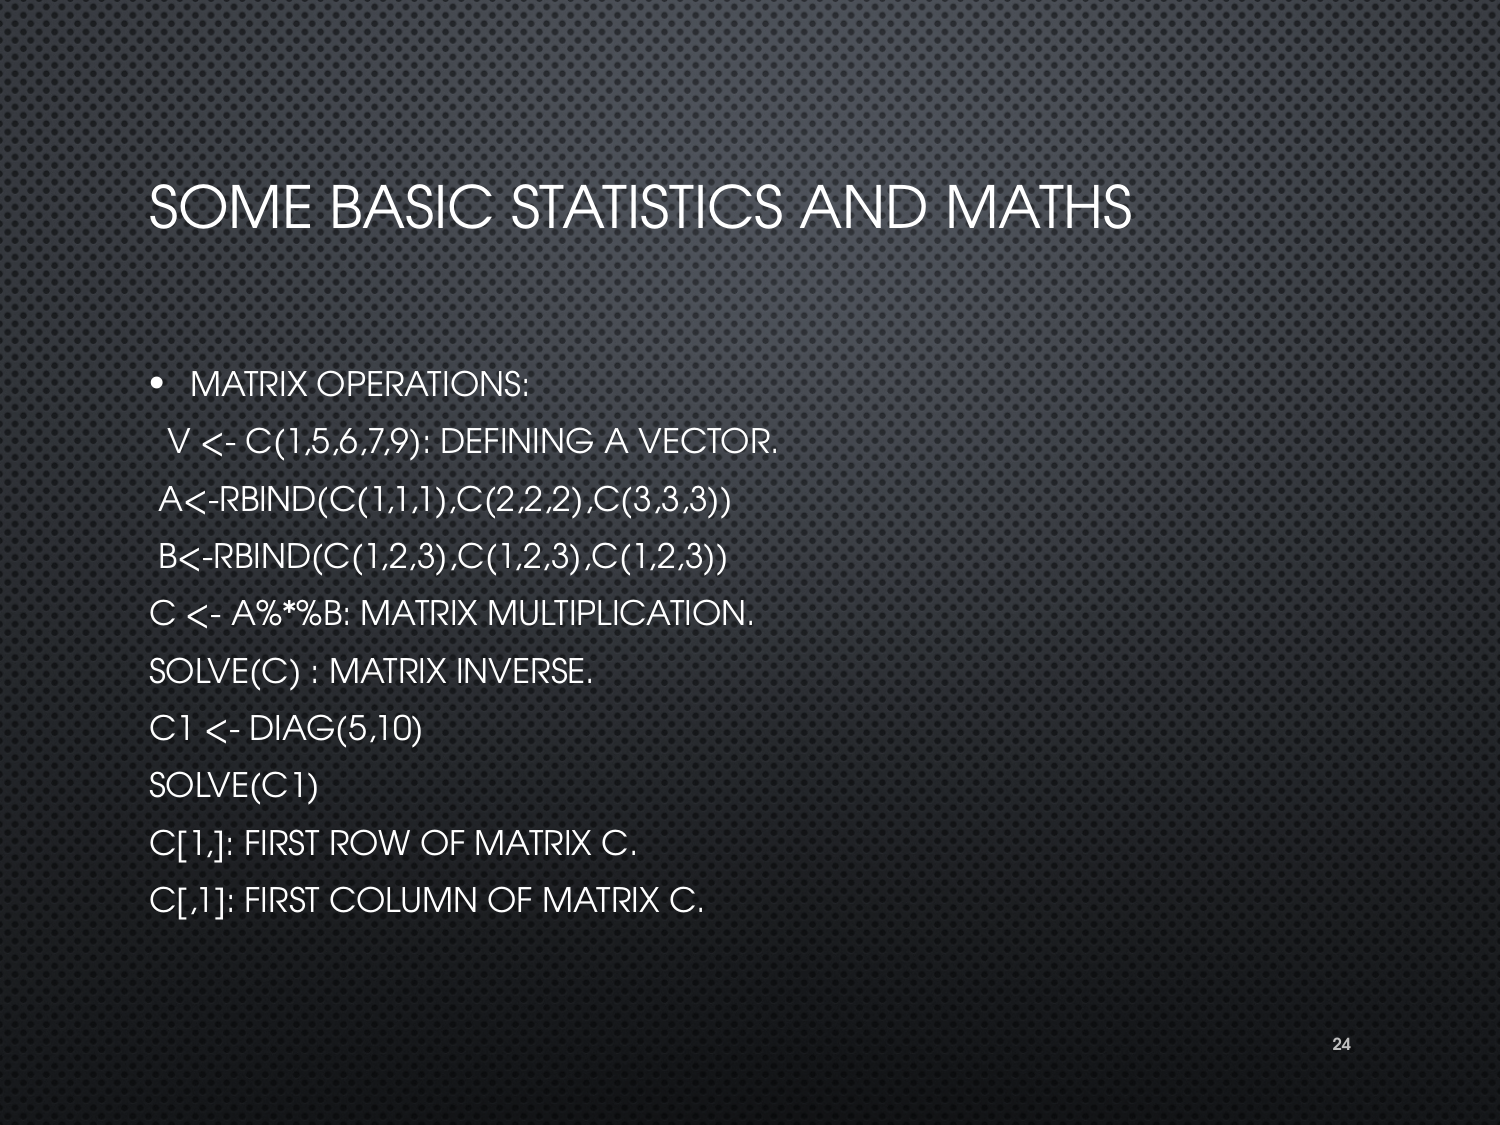

# Some basic statistics and maths
Matrix operations:
  V <- c(1,5,6,7,9): defining a vector.
 a<-rbind(c(1,1,1),c(2,2,2),c(3,3,3))
 b<-rbind(c(1,2,3),c(1,2,3),c(1,2,3))
C <- a%*%b: Matrix multiplication.
solve(C) : Matrix inverse.
c1 <- diag(5,10)
solve(c1)
C[1,]: first row of matrix C.
C[,1]: first column of matrix C.

24